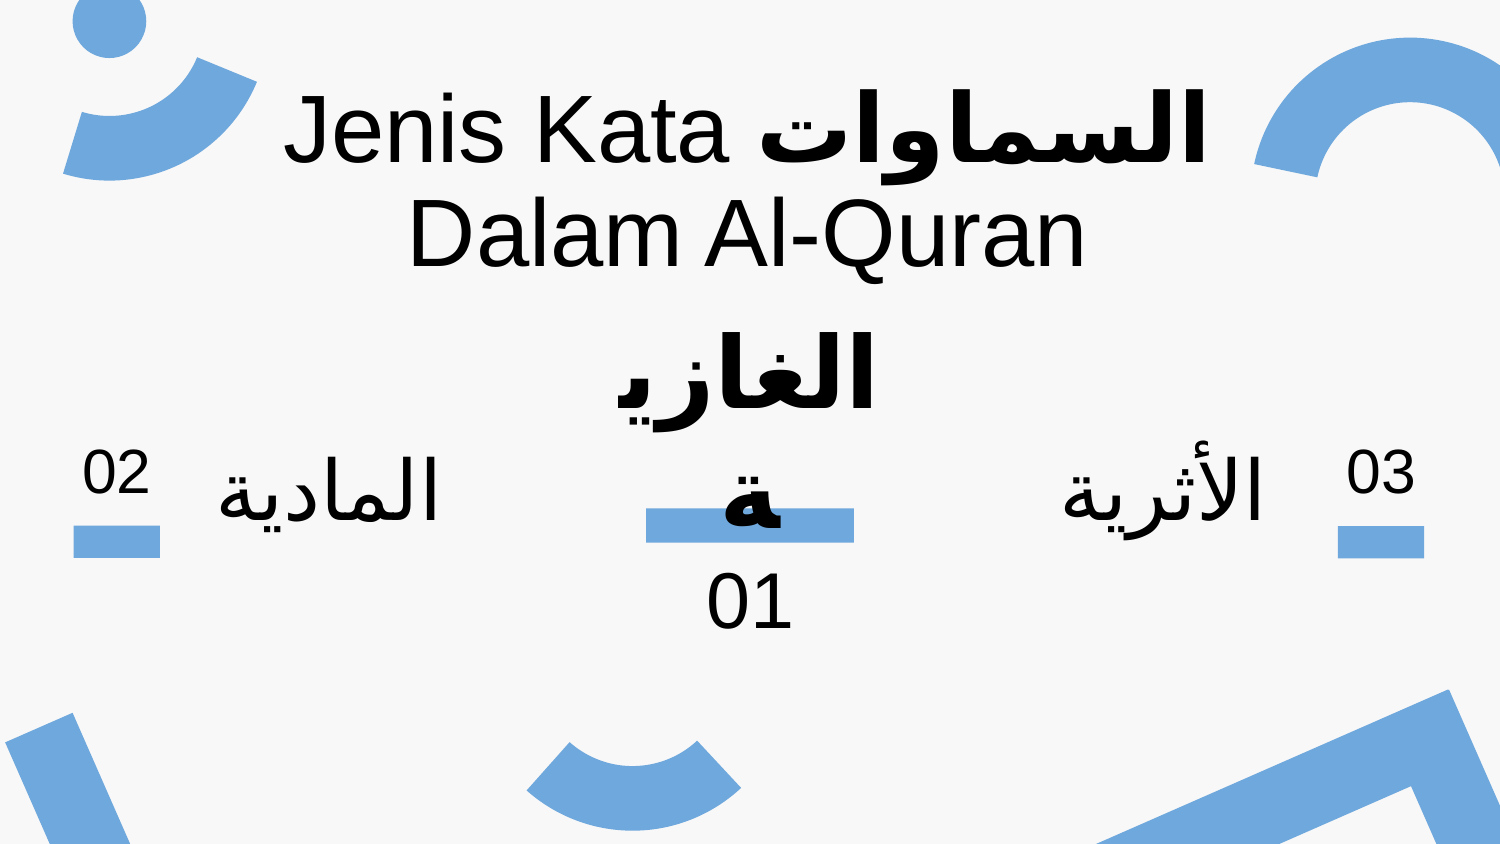

01

# Jenis Kata السماوات Dalam Al-Quran
السماوات
الغازية
02
03
الأثرية

المادية

01

Langit Gas